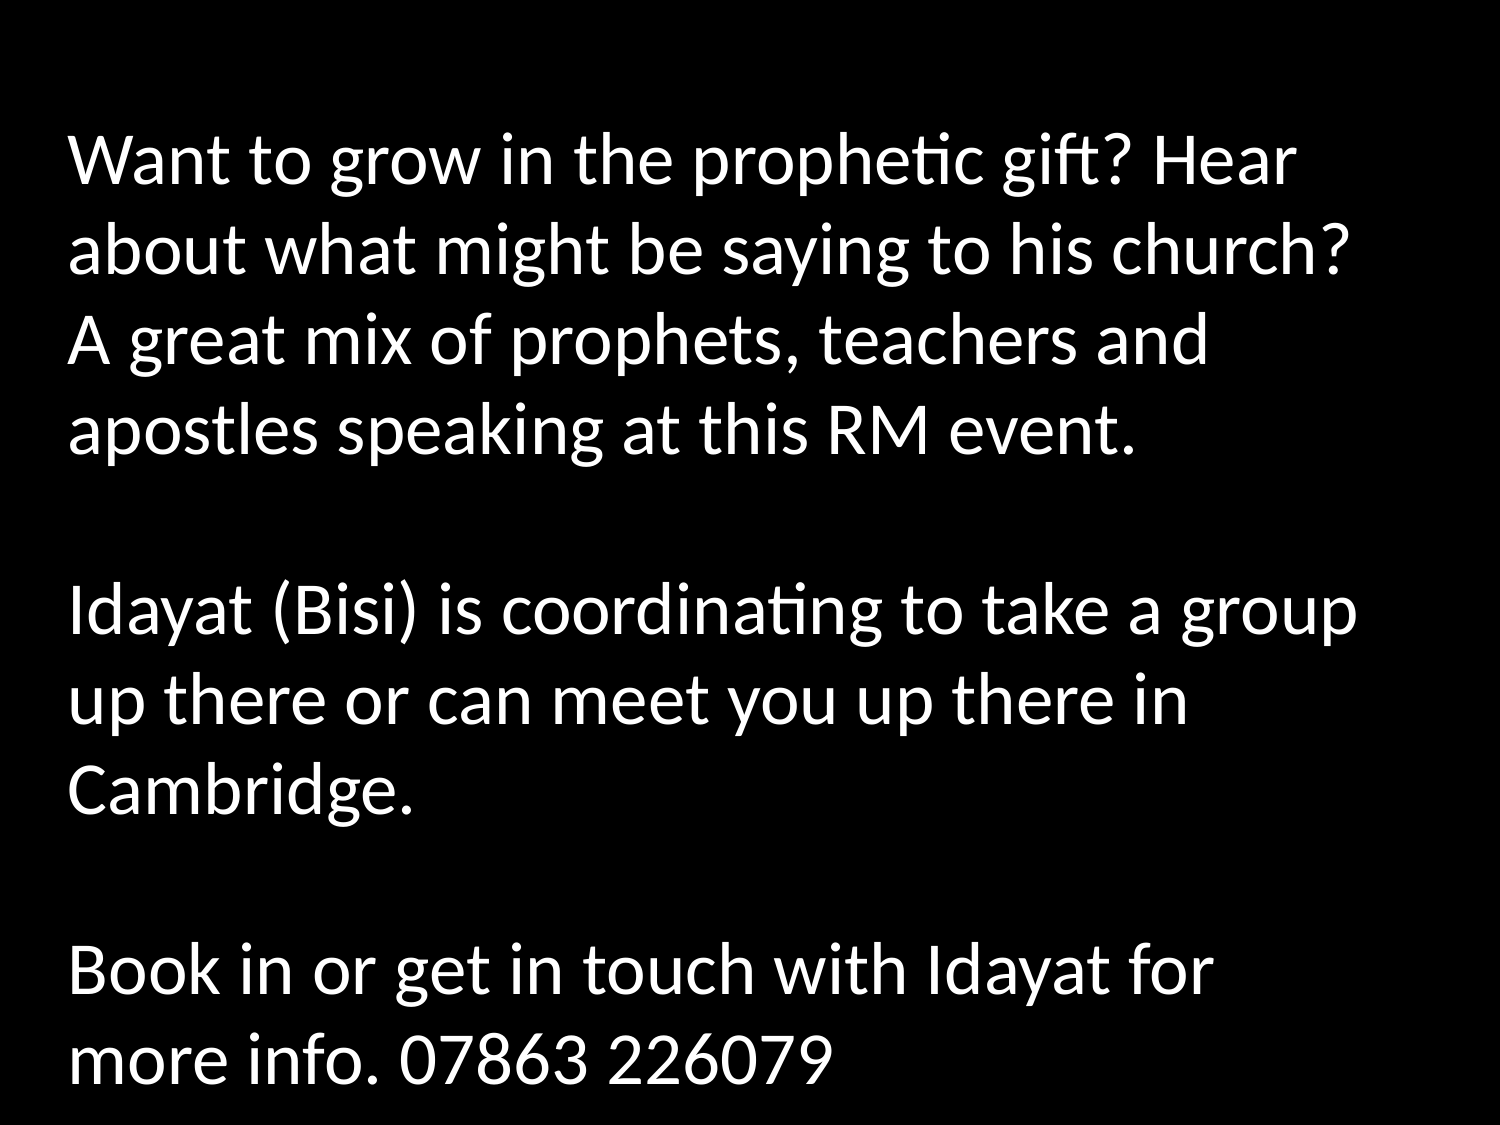

Want to grow in the prophetic gift? Hear about what might be saying to his church? A great mix of prophets, teachers and apostles speaking at this RM event.
Idayat (Bisi) is coordinating to take a group up there or can meet you up there in Cambridge.
Book in or get in touch with Idayat for more info. 07863 226079